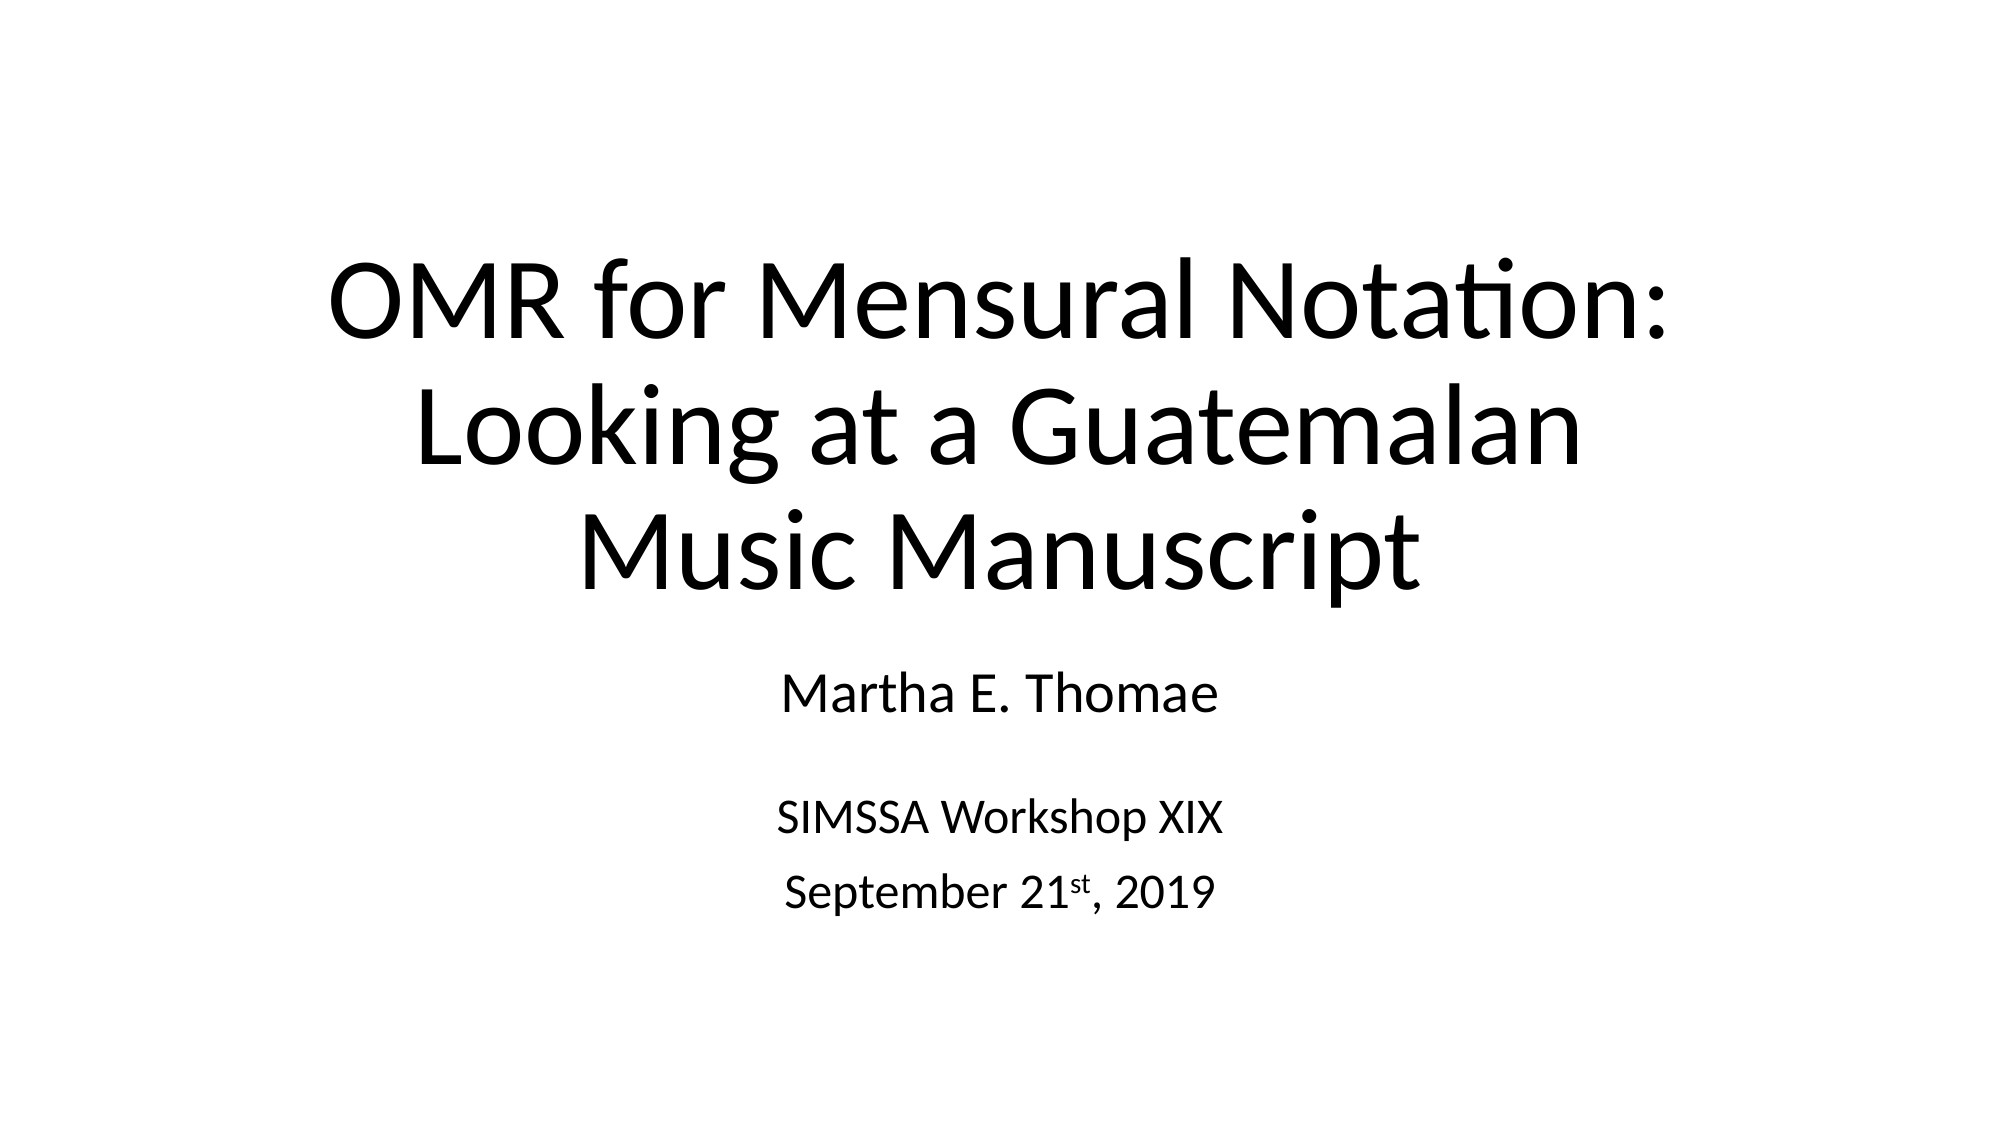

# OMR for Mensural Notation: Looking at a Guatemalan Music Manuscript
Martha E. Thomae

SIMSSA Workshop XIX
September 21st, 2019